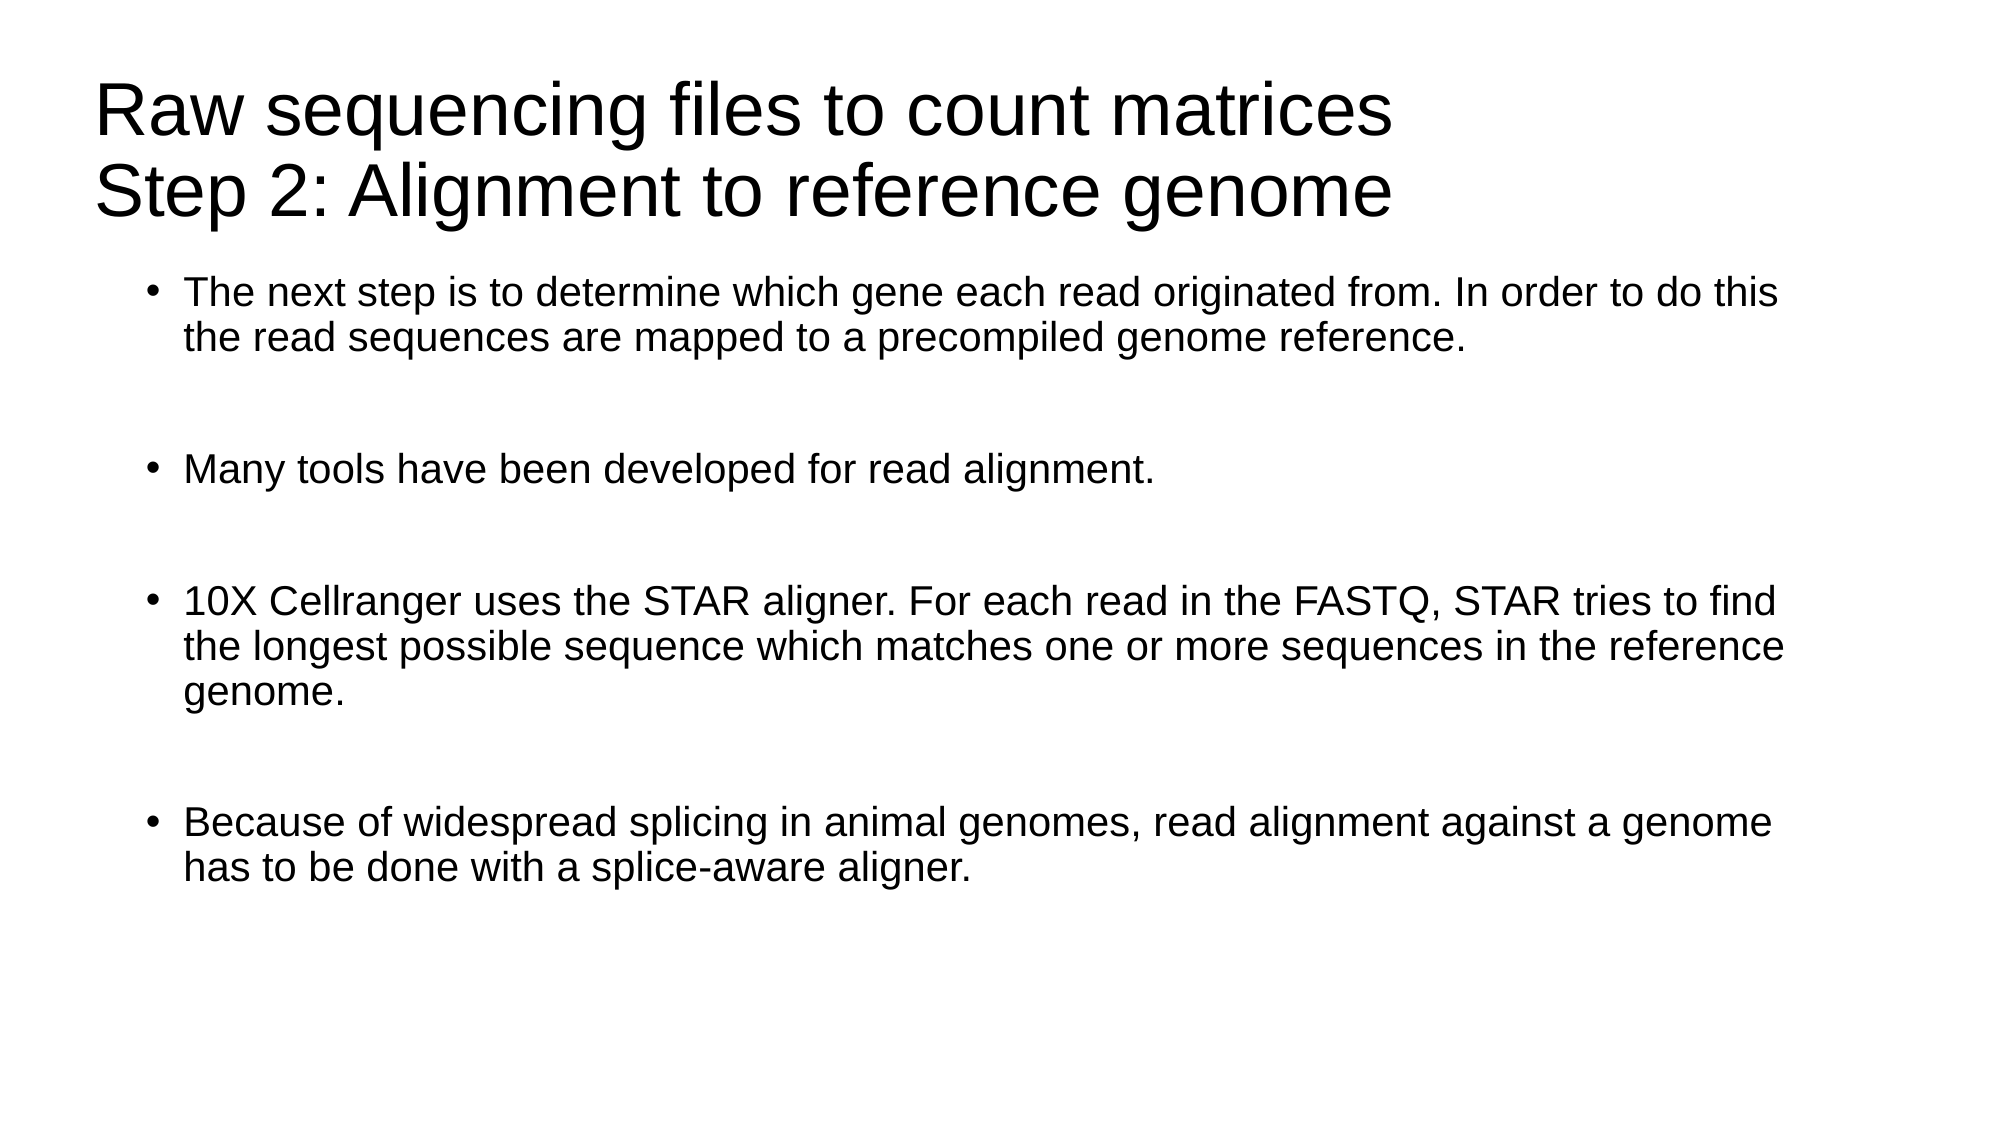

# Raw sequencing files to count matrices Step 2: Alignment to reference genome
The next step is to determine which gene each read originated from. In order to do this the read sequences are mapped to a precompiled genome reference.

Many tools have been developed for read alignment.

10X Cellranger uses the STAR aligner. For each read in the FASTQ, STAR tries to find the longest possible sequence which matches one or more sequences in the reference genome.

Because of widespread splicing in animal genomes, read alignment against a genome has to be done with a splice-aware aligner.